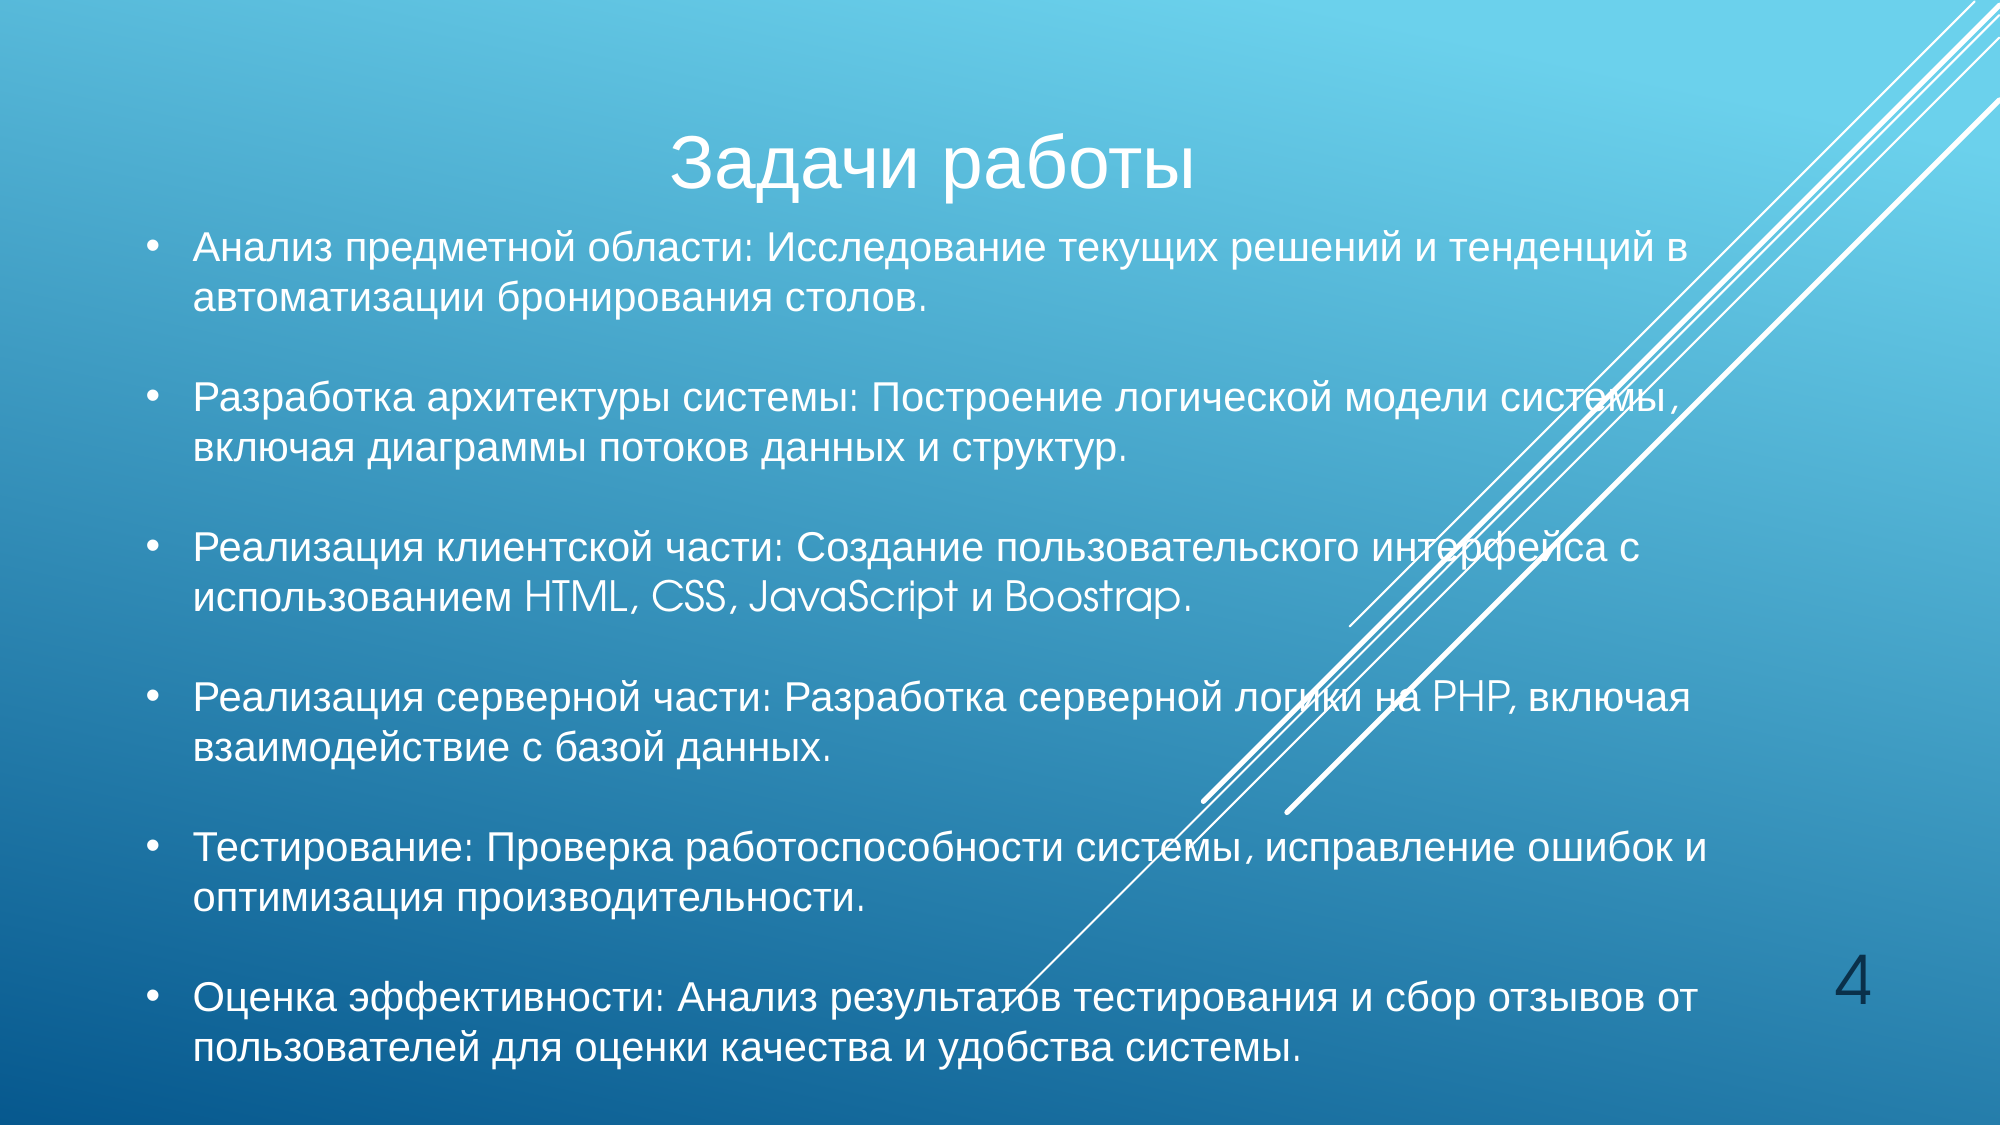

Задачи работы
Анализ предметной области: Исследование текущих решений и тенденций в автоматизации бронирования столов.

Разработка архитектуры системы: Построение логической модели системы, включая диаграммы потоков данных и структур.

Реализация клиентской части: Создание пользовательского интерфейса с использованием HTML, CSS, JavaScript и Boostrap.

Реализация серверной части: Разработка серверной логики на PHP, включая взаимодействие с базой данных.

Тестирование: Проверка работоспособности системы, исправление ошибок и оптимизация производительности.

Оценка эффективности: Анализ результатов тестирования и сбор отзывов от пользователей для оценки качества и удобства системы.
4